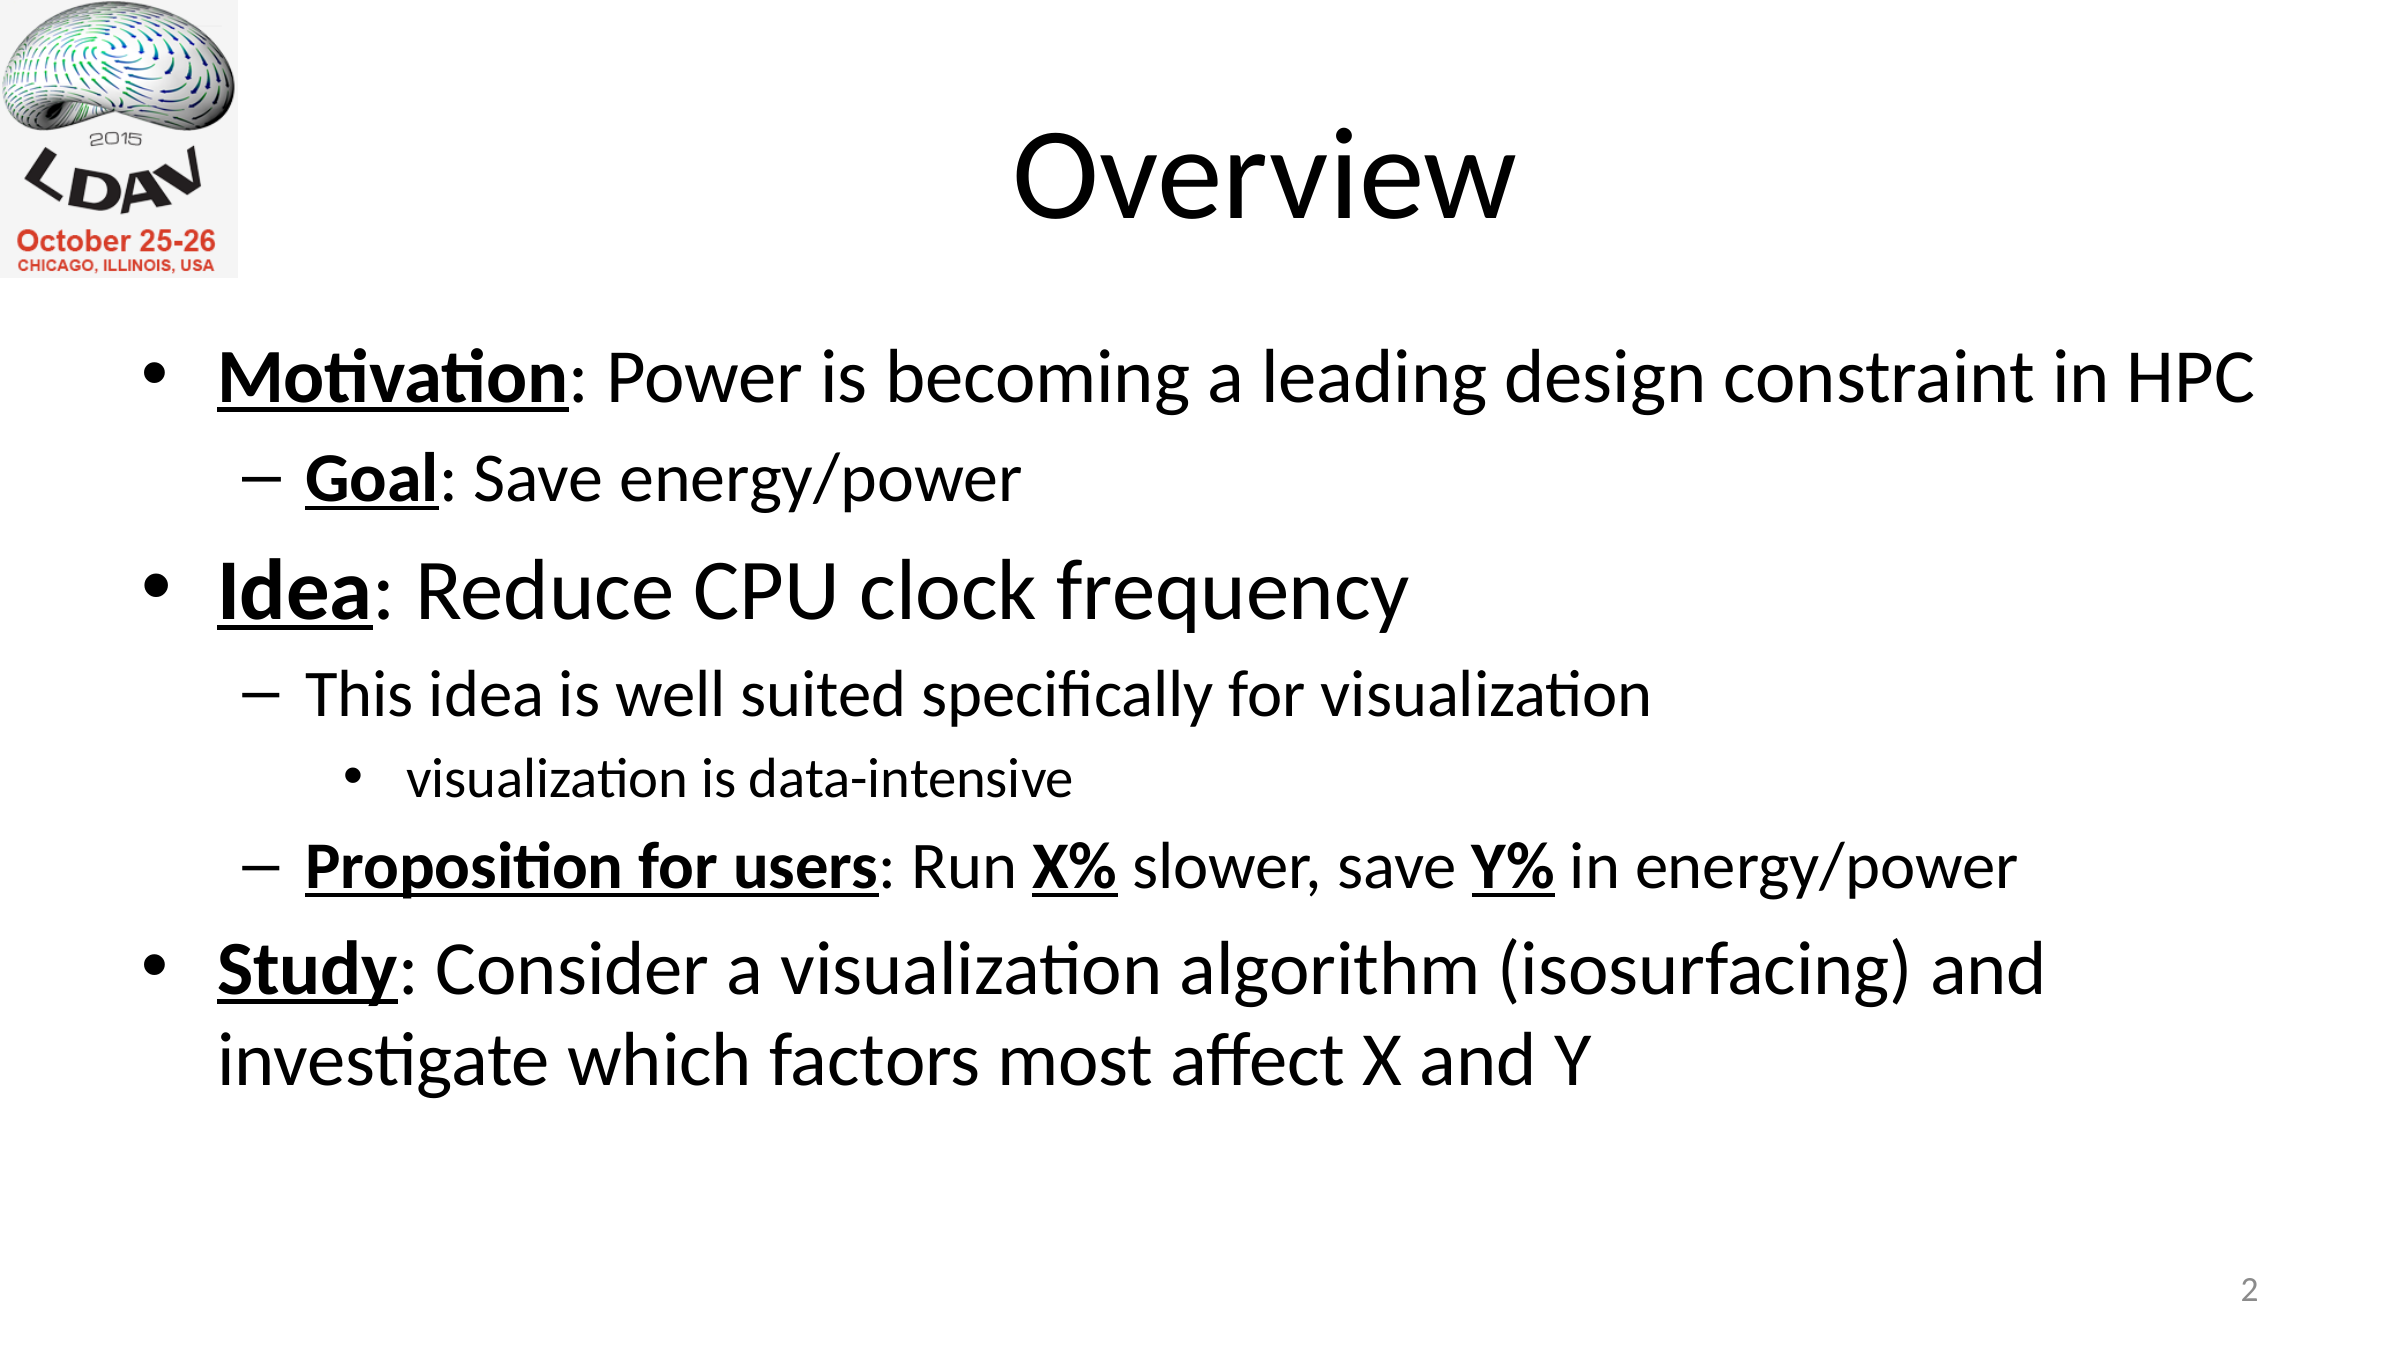

# Overview
Motivation: Power is becoming a leading design constraint in HPC
Goal: Save energy/power
Idea: Reduce CPU clock frequency
This idea is well suited specifically for visualization
 visualization is data-intensive
Proposition for users: Run X% slower, save Y% in energy/power
Study: Consider a visualization algorithm (isosurfacing) and investigate which factors most affect X and Y
2